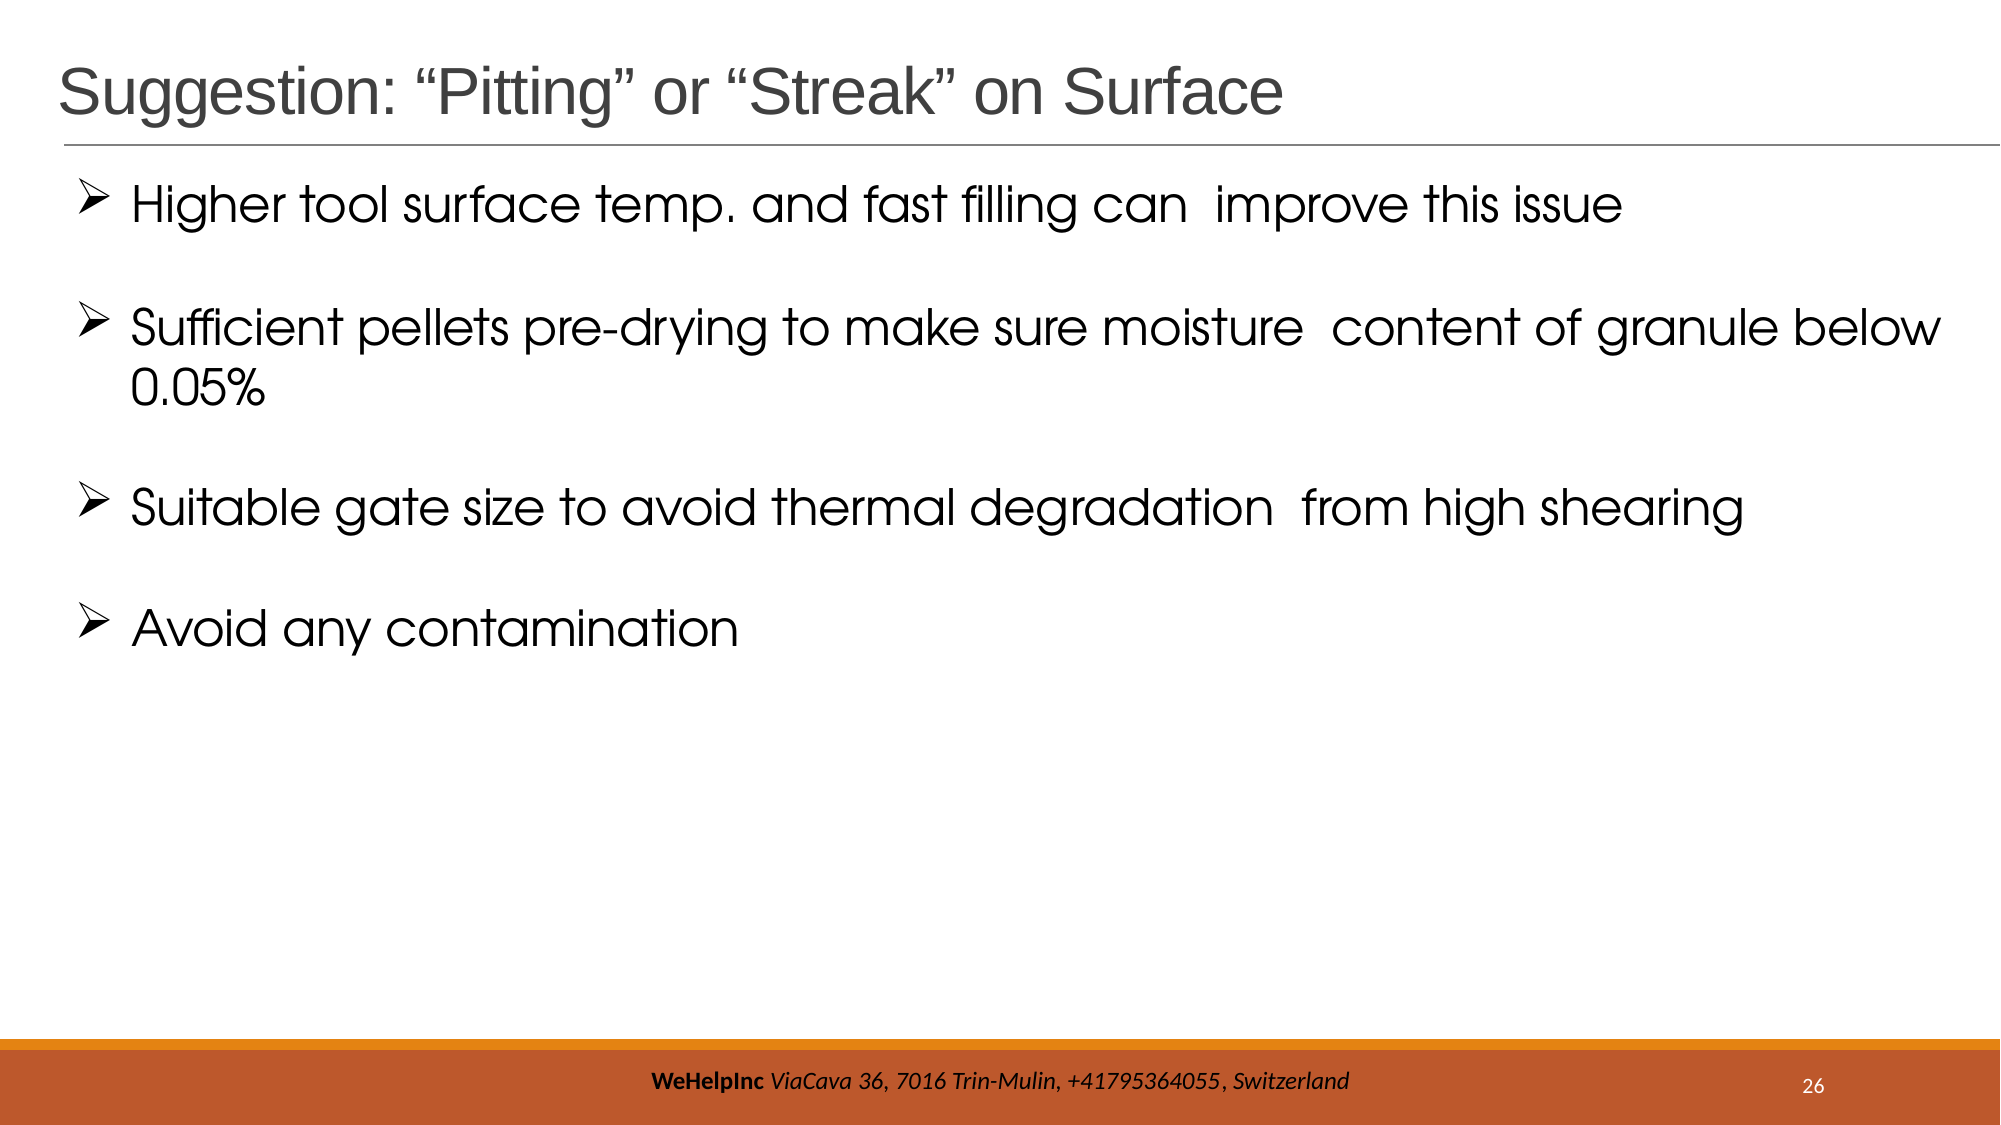

# Suggestion: “Pitting” or “Streak” on Surface
Higher tool surface temp. and fast filling can  improve this issue

Sufficient pellets pre-drying to make sure moisture  content of granule below 0.05%

Suitable gate size to avoid thermal degradation  from high shearing

Avoid any contamination
26